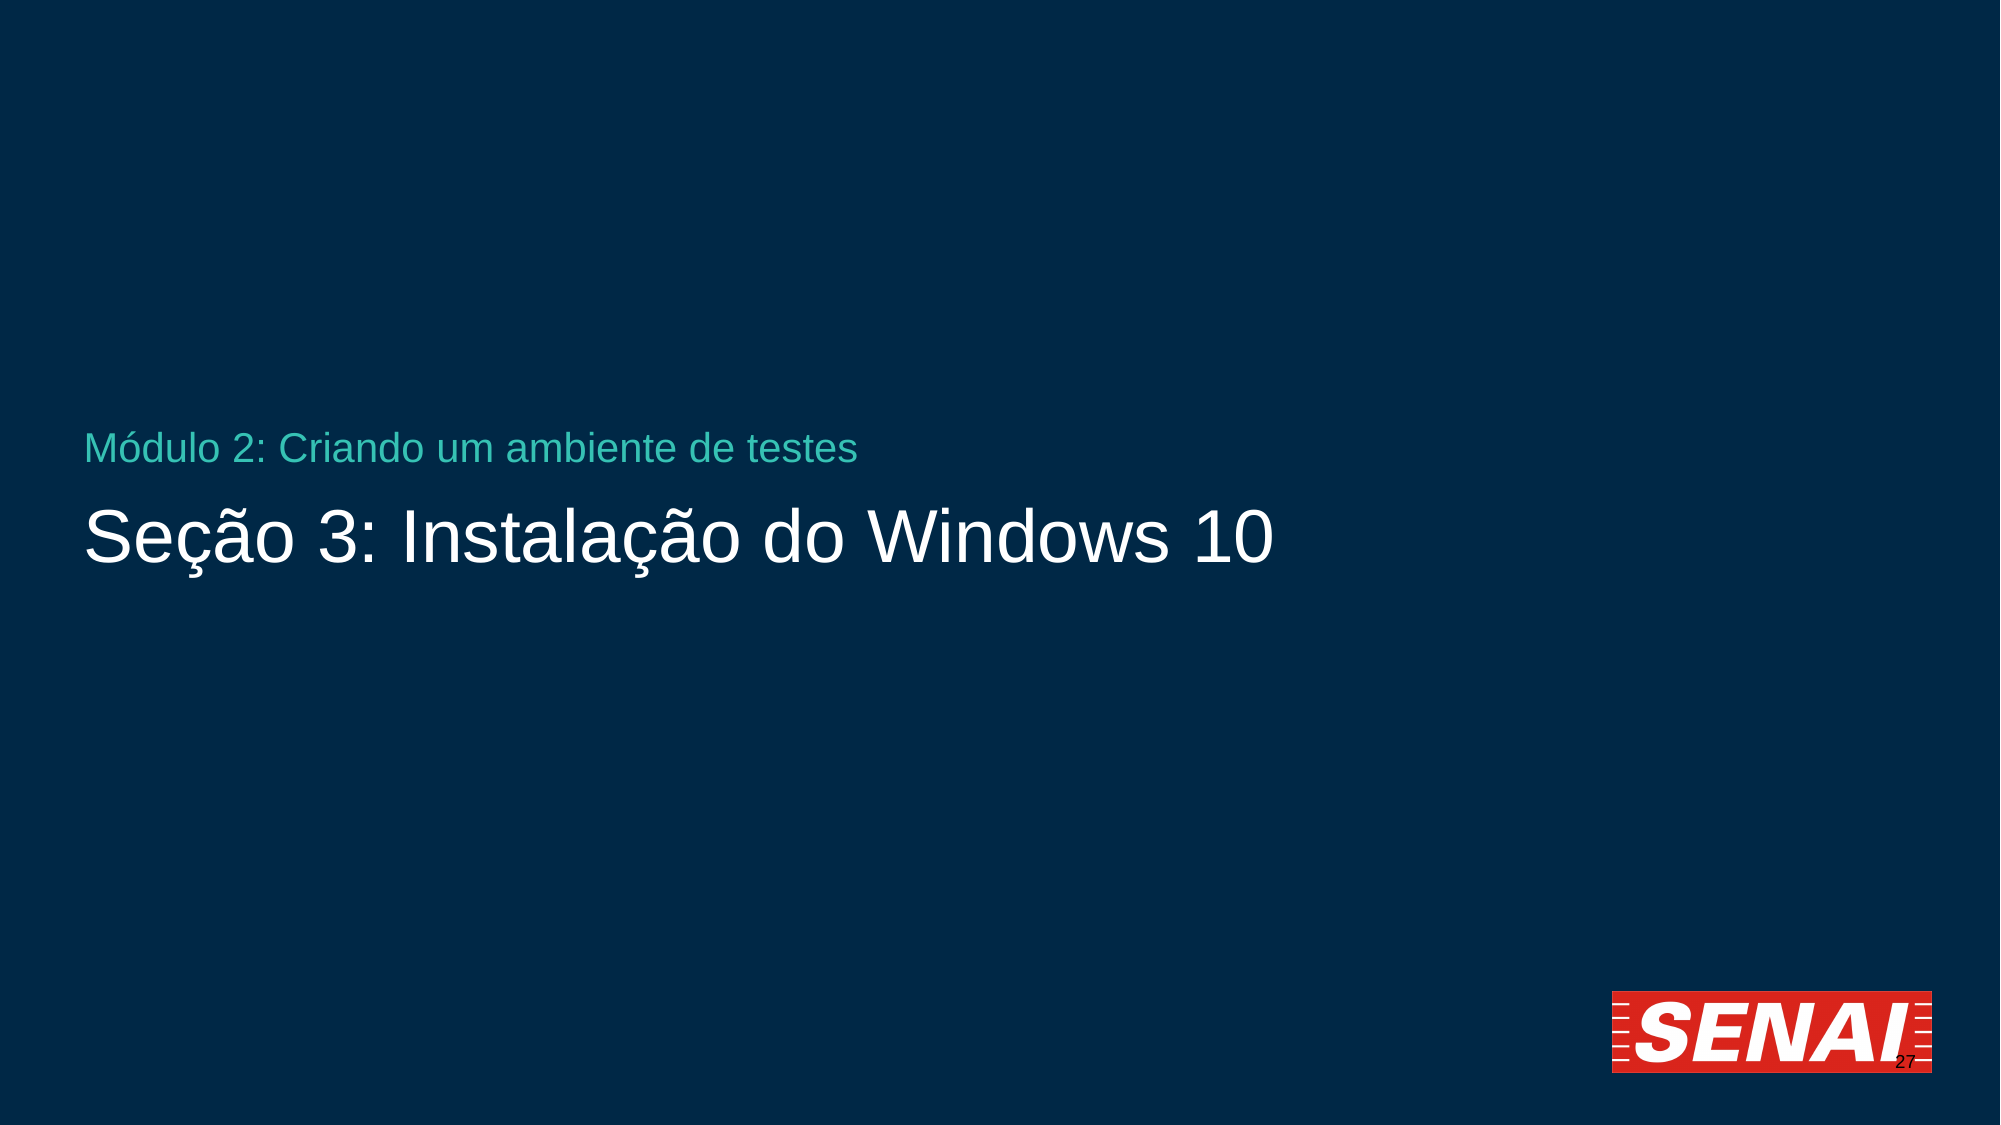

Módulo 2: Criando um ambiente de testes
# Seção 3: Instalação do Windows 10
27